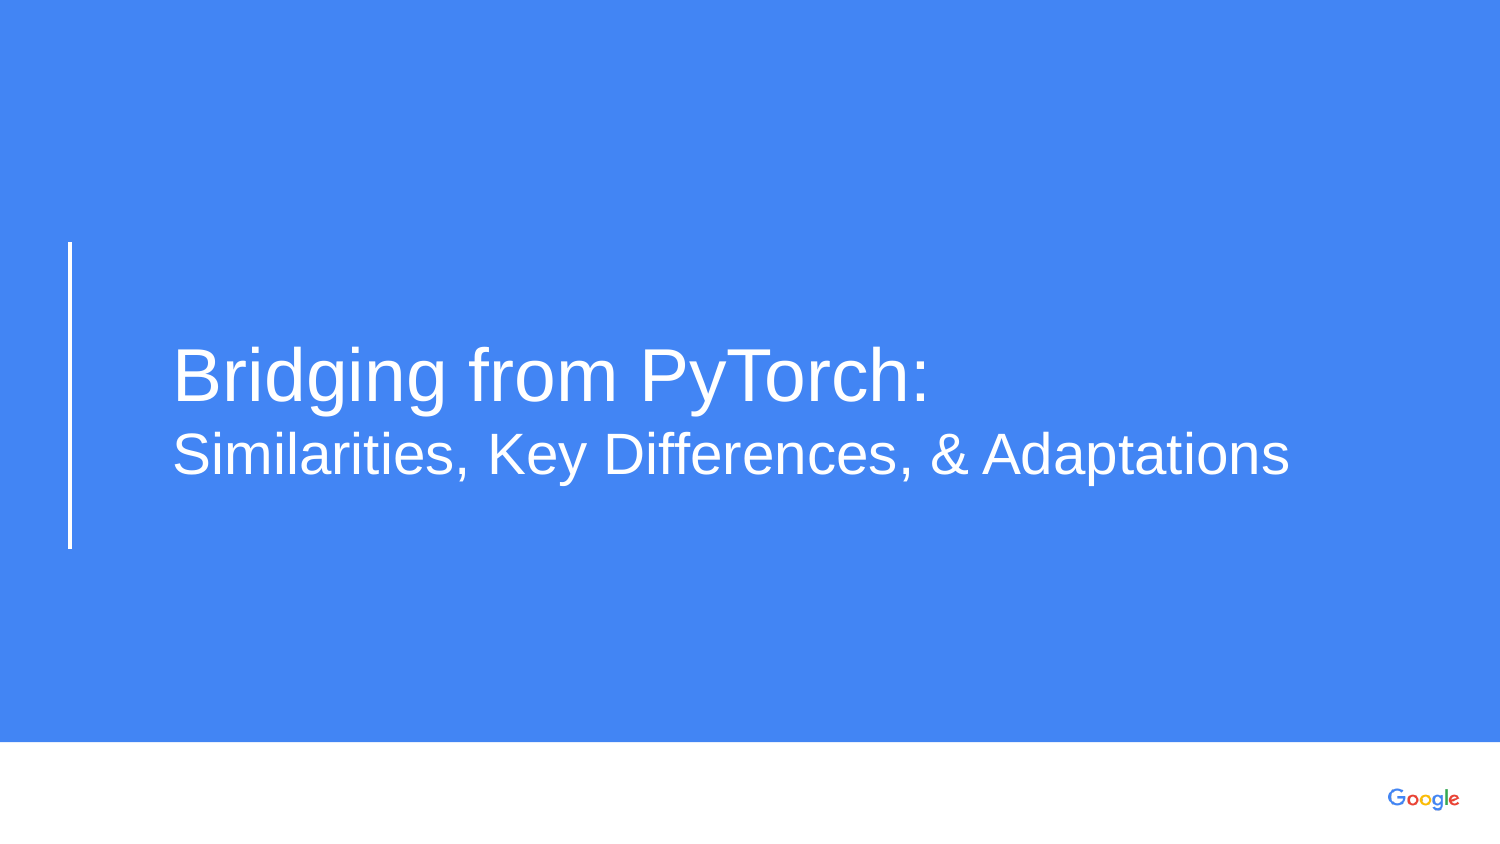

# Bridging from PyTorch:
Similarities, Key Differences, & Adaptations